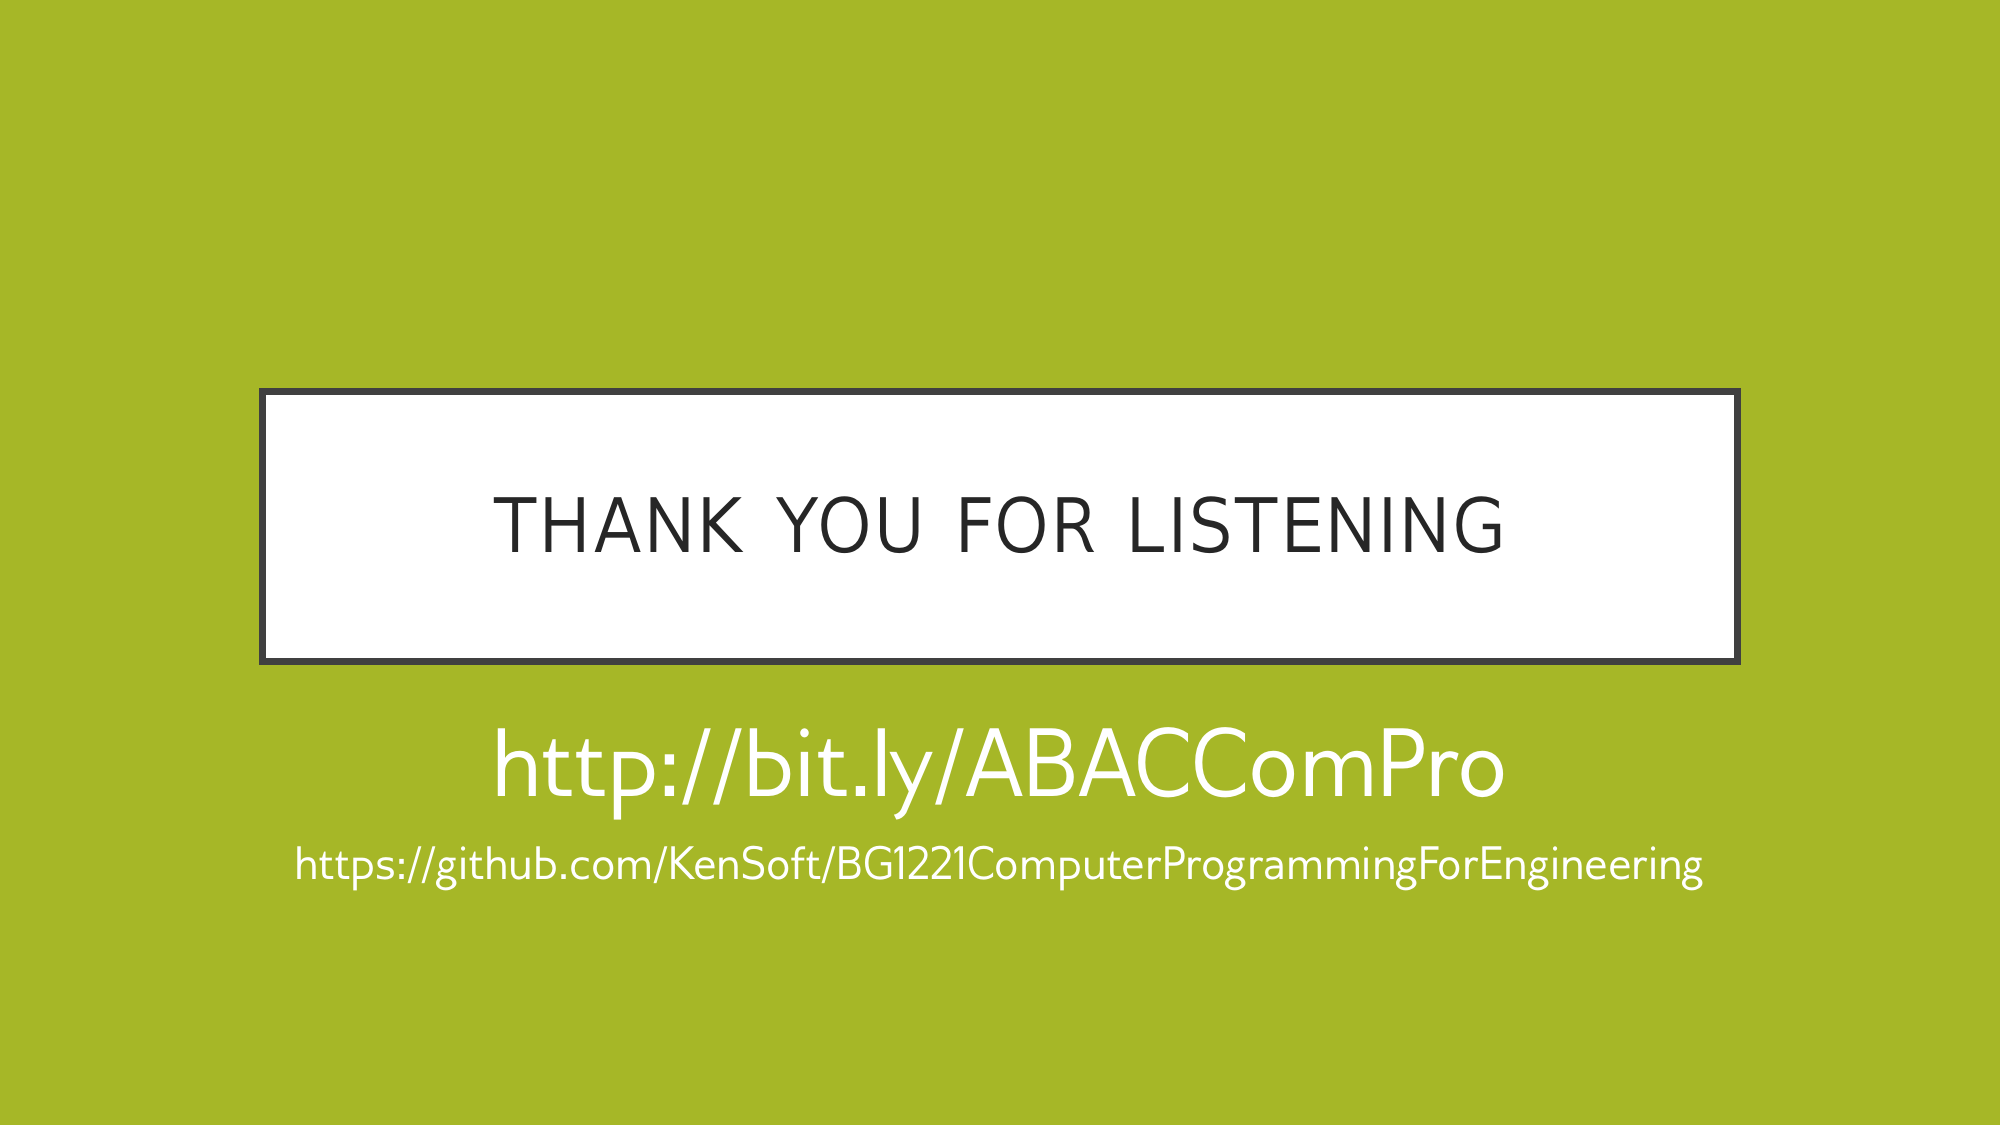

# Thank you for listening
http://bit.ly/ABACComPro
https://github.com/KenSoft/BG1221ComputerProgrammingForEngineering